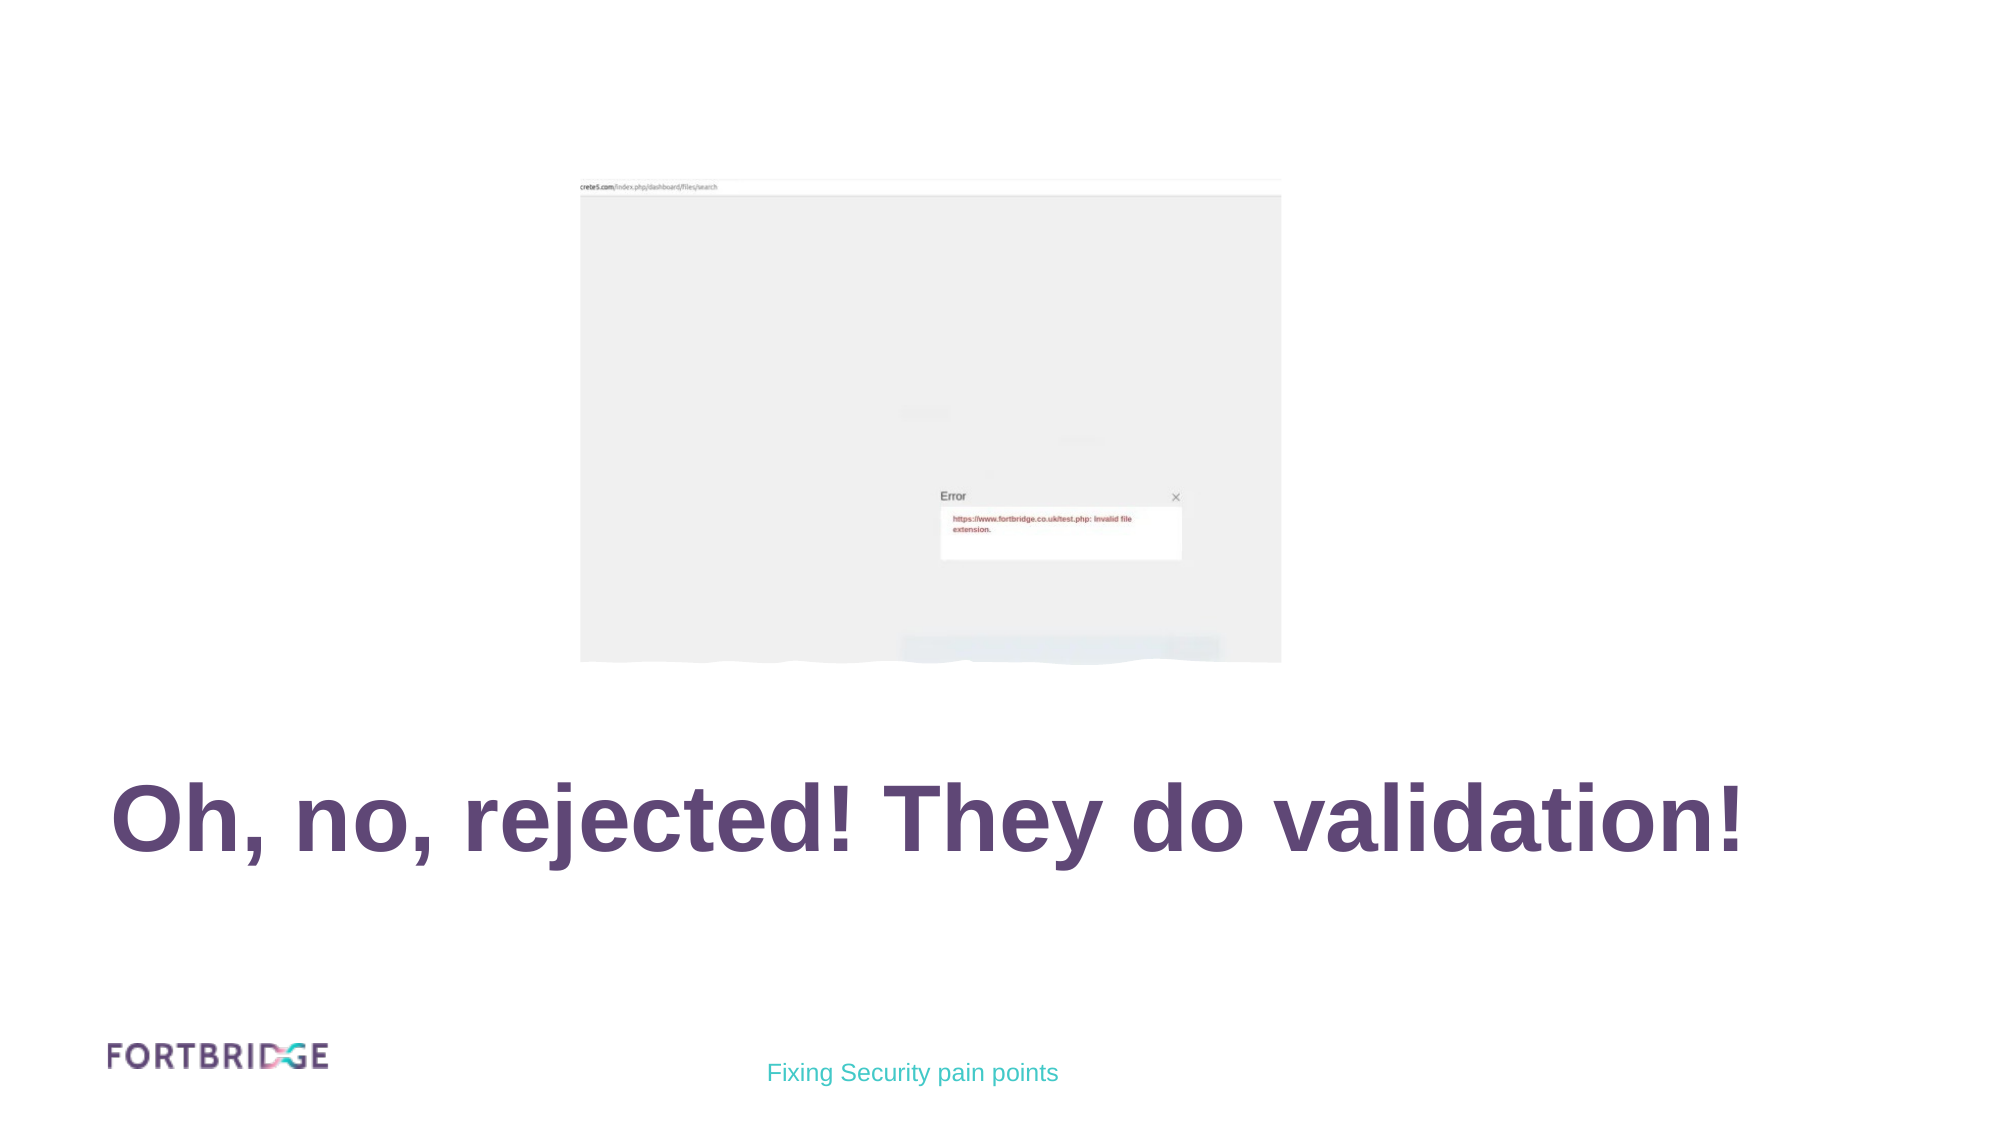

Oh, no, rejected! They do validation!

Fixing Security pain points